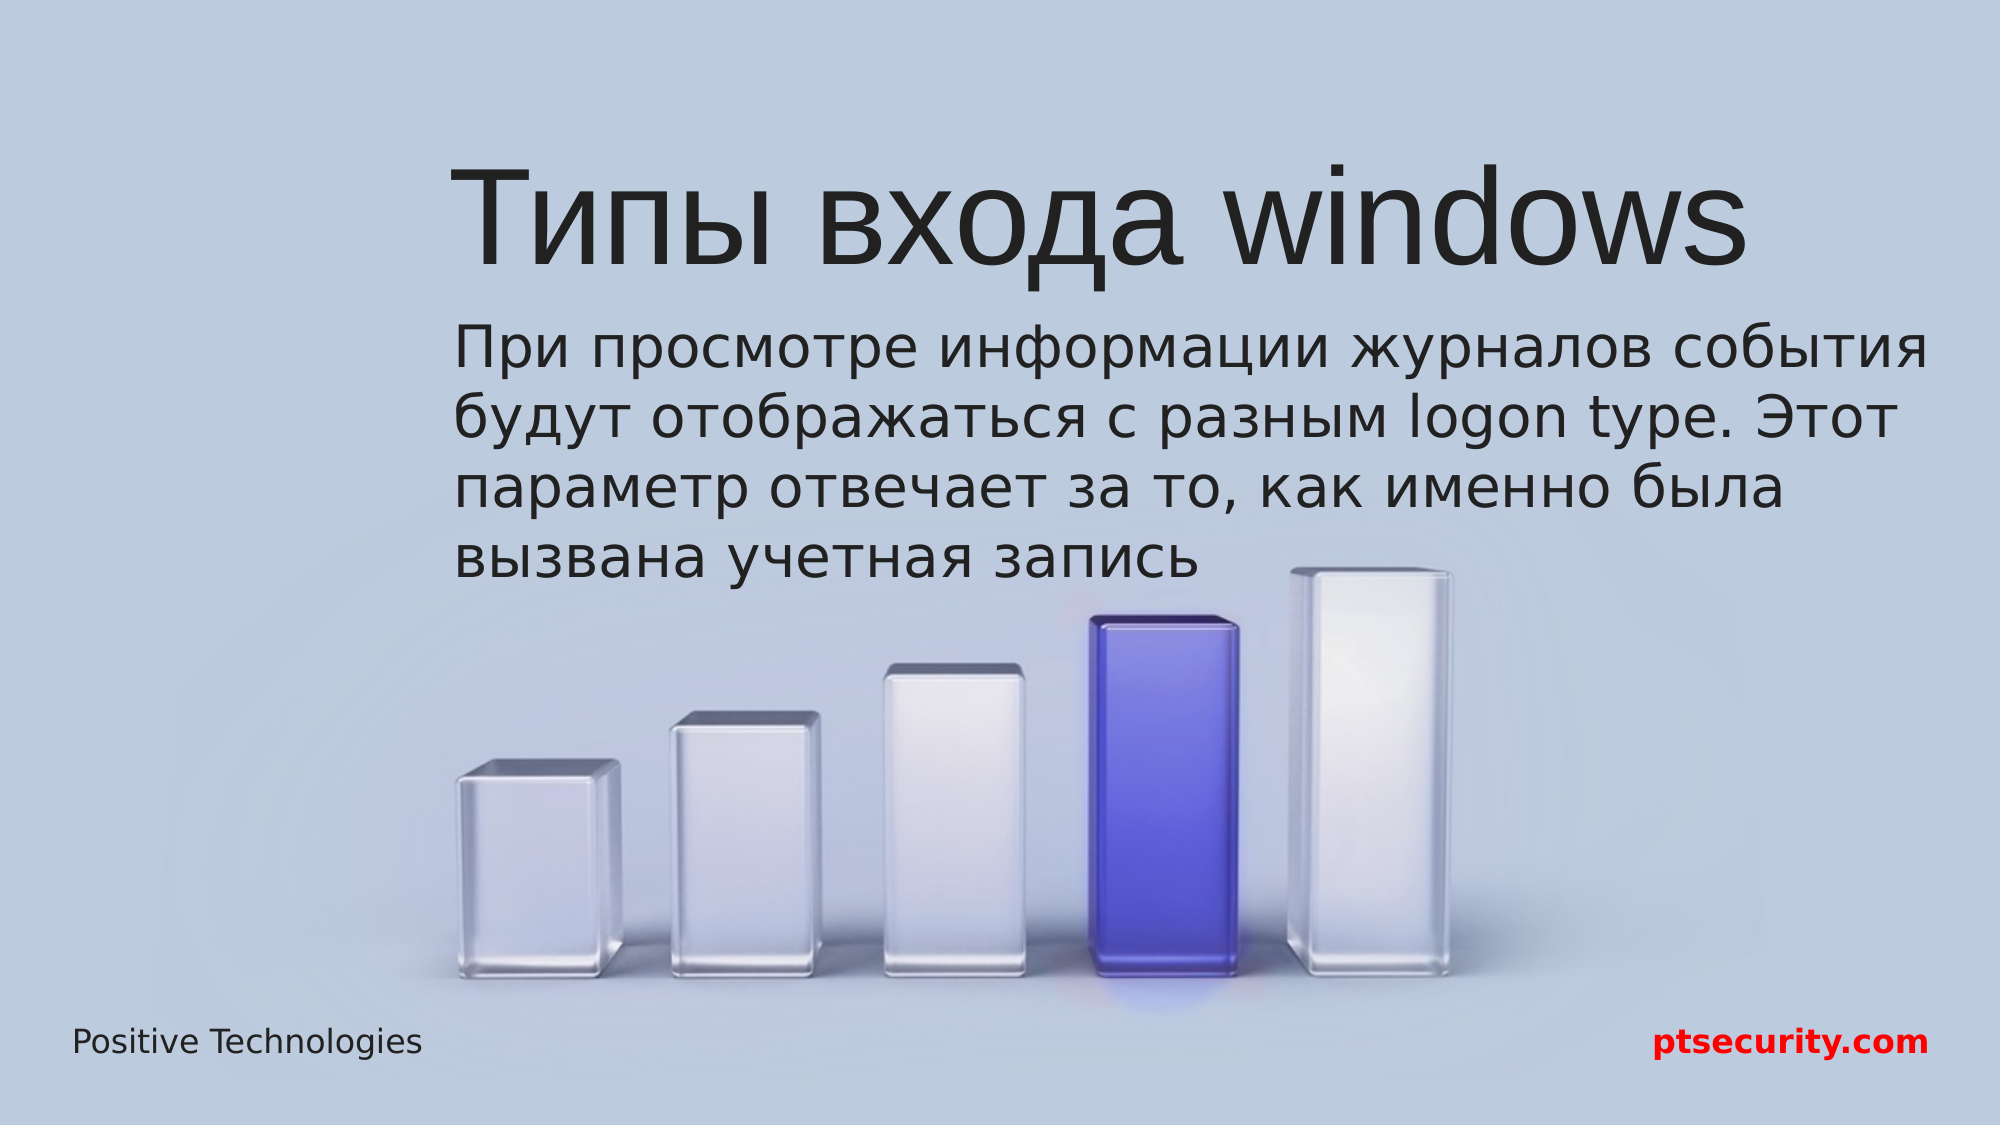

# Типы входа windows
При просмотре информации журналов события будут отображаться с разным logon type. Этот параметр отвечает за то, как именно была вызвана учетная запись